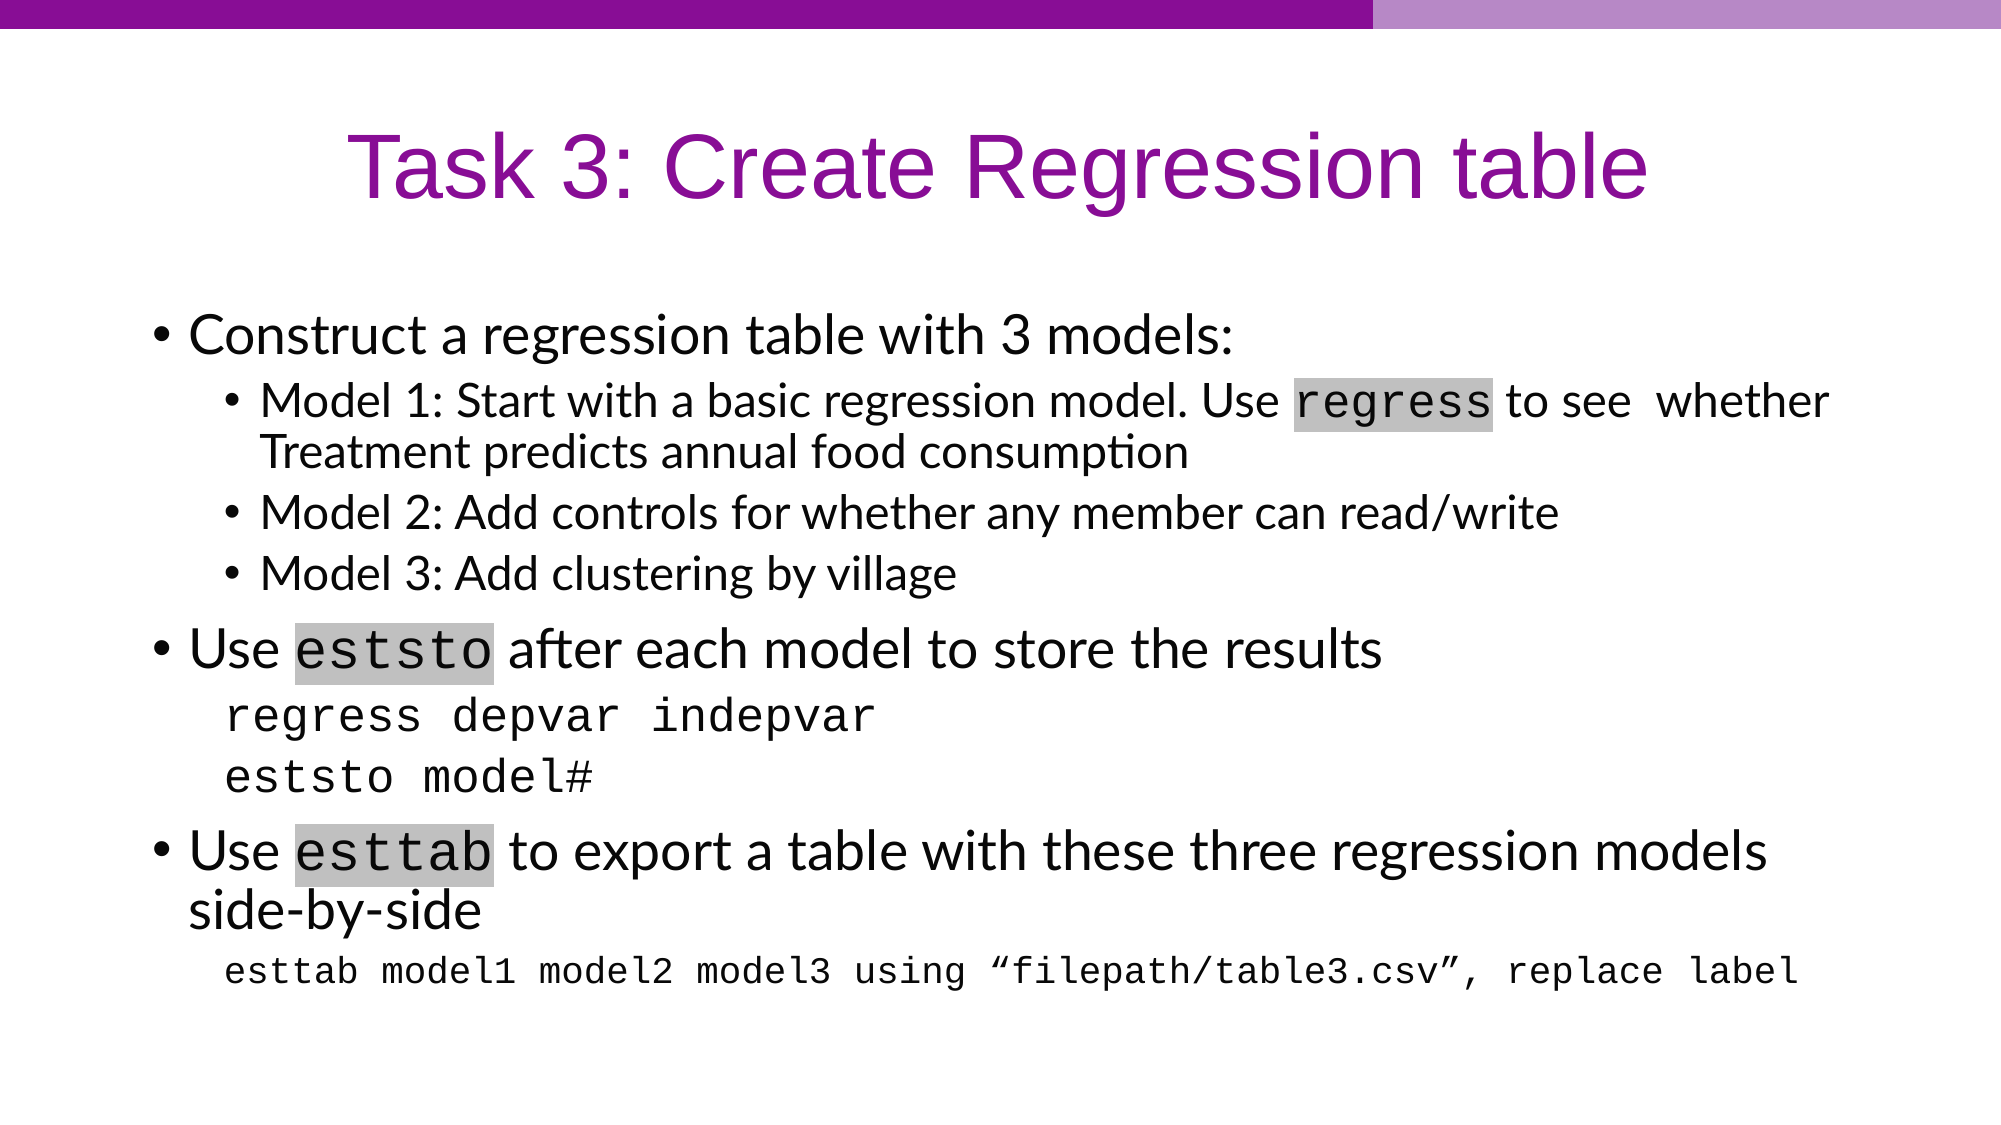

# Task 3: Create Regression table
Construct a regression table with 3 models:
Model 1: Start with a basic regression model. Use regress to see  whether Treatment predicts annual food consumption
Model 2: Add controls for whether any member can read/write
Model 3: Add clustering by village
Use eststo after each model to store the results
regress depvar indepvar
eststo model#
Use esttab to export a table with these three regression models side-by-side
esttab model1 model2 model3 using “filepath/table3.csv”, replace label